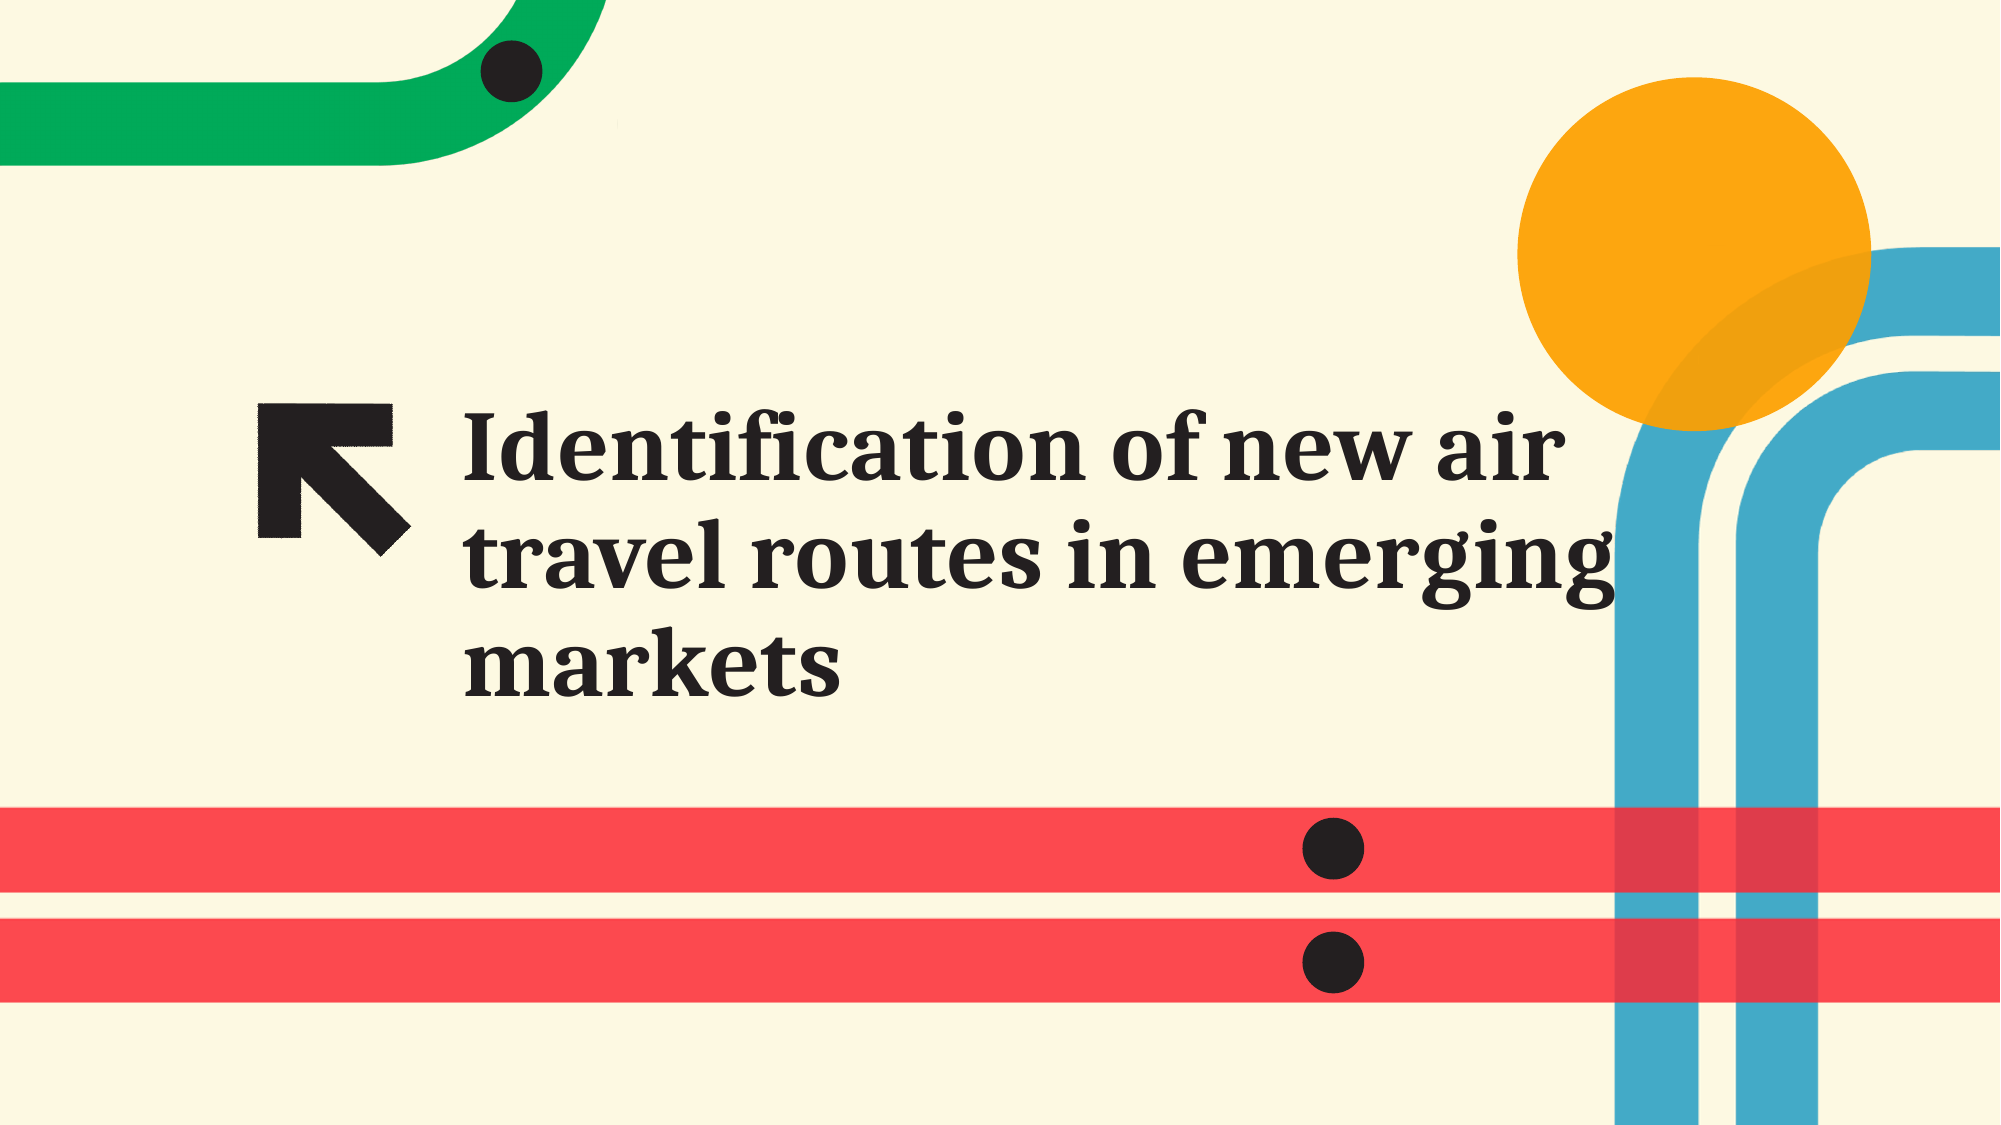

# Identification of new air travel routes in emerging markets